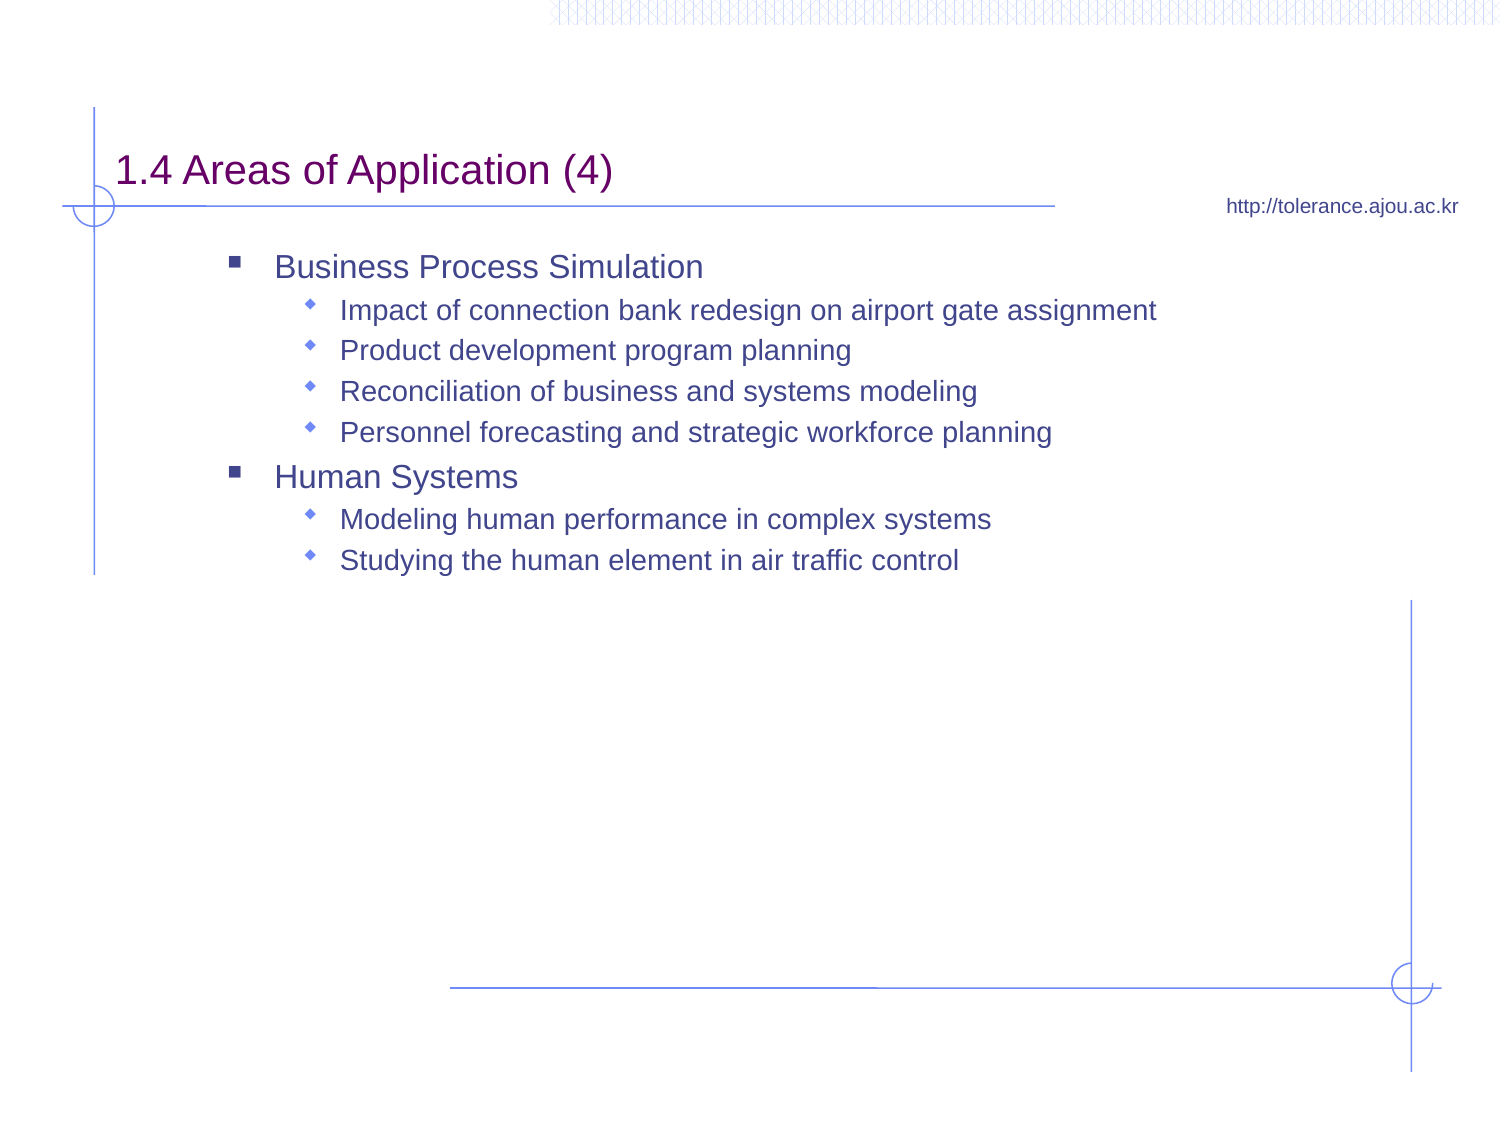

# 1.4 Areas of Application (4)
Business Process Simulation
Impact of connection bank redesign on airport gate assignment
Product development program planning
Reconciliation of business and systems modeling
Personnel forecasting and strategic workforce planning
Human Systems
Modeling human performance in complex systems
Studying the human element in air traffic control